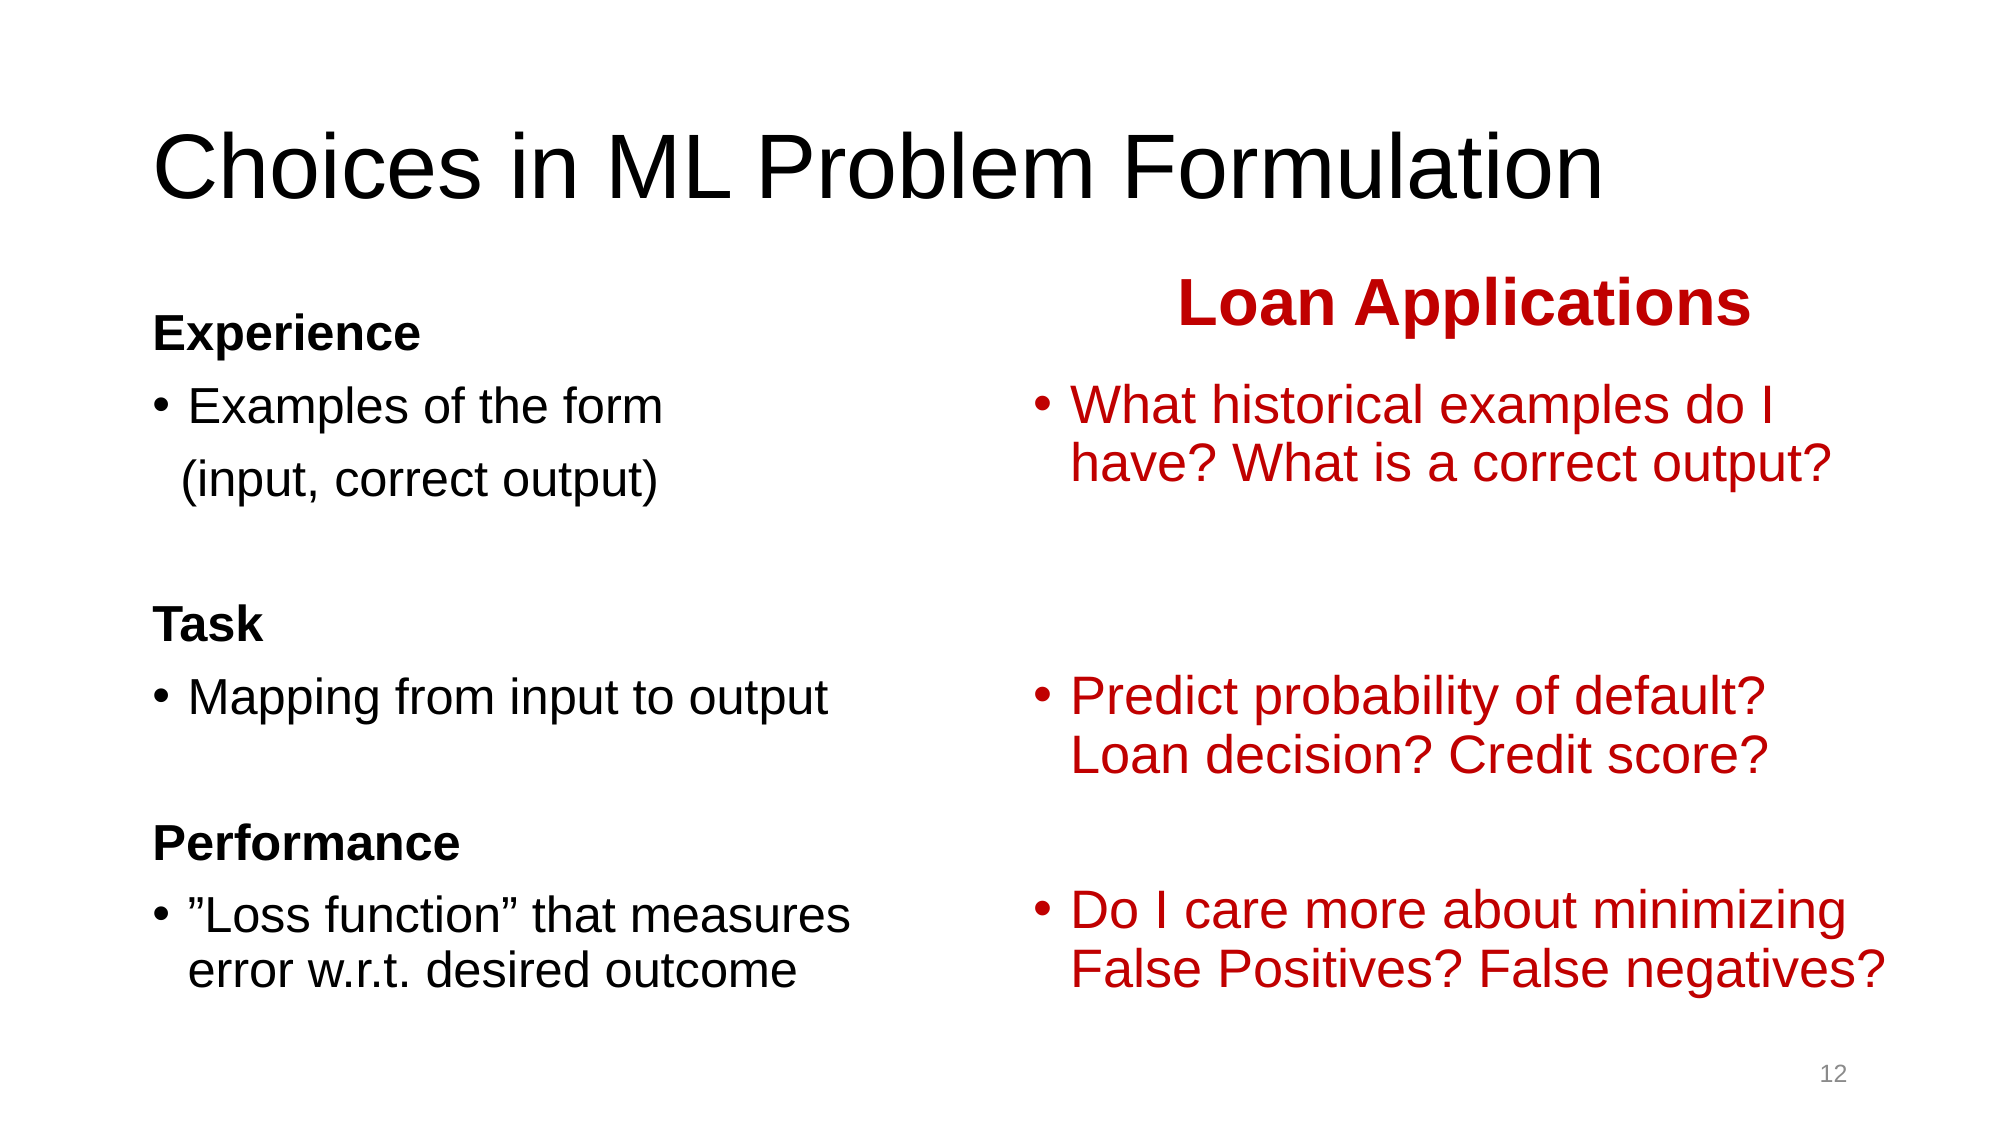

# Choices in ML Problem Formulation
Loan Applications

What historical examples do I have? What is a correct output?

Predict probability of default? Loan decision? Credit score?

Do I care more about minimizing False Positives? False negatives?
Experience
Examples of the form
  (input, correct output)

Task
Mapping from input to output

Performance
”Loss function” that measures error w.r.t. desired outcome
12